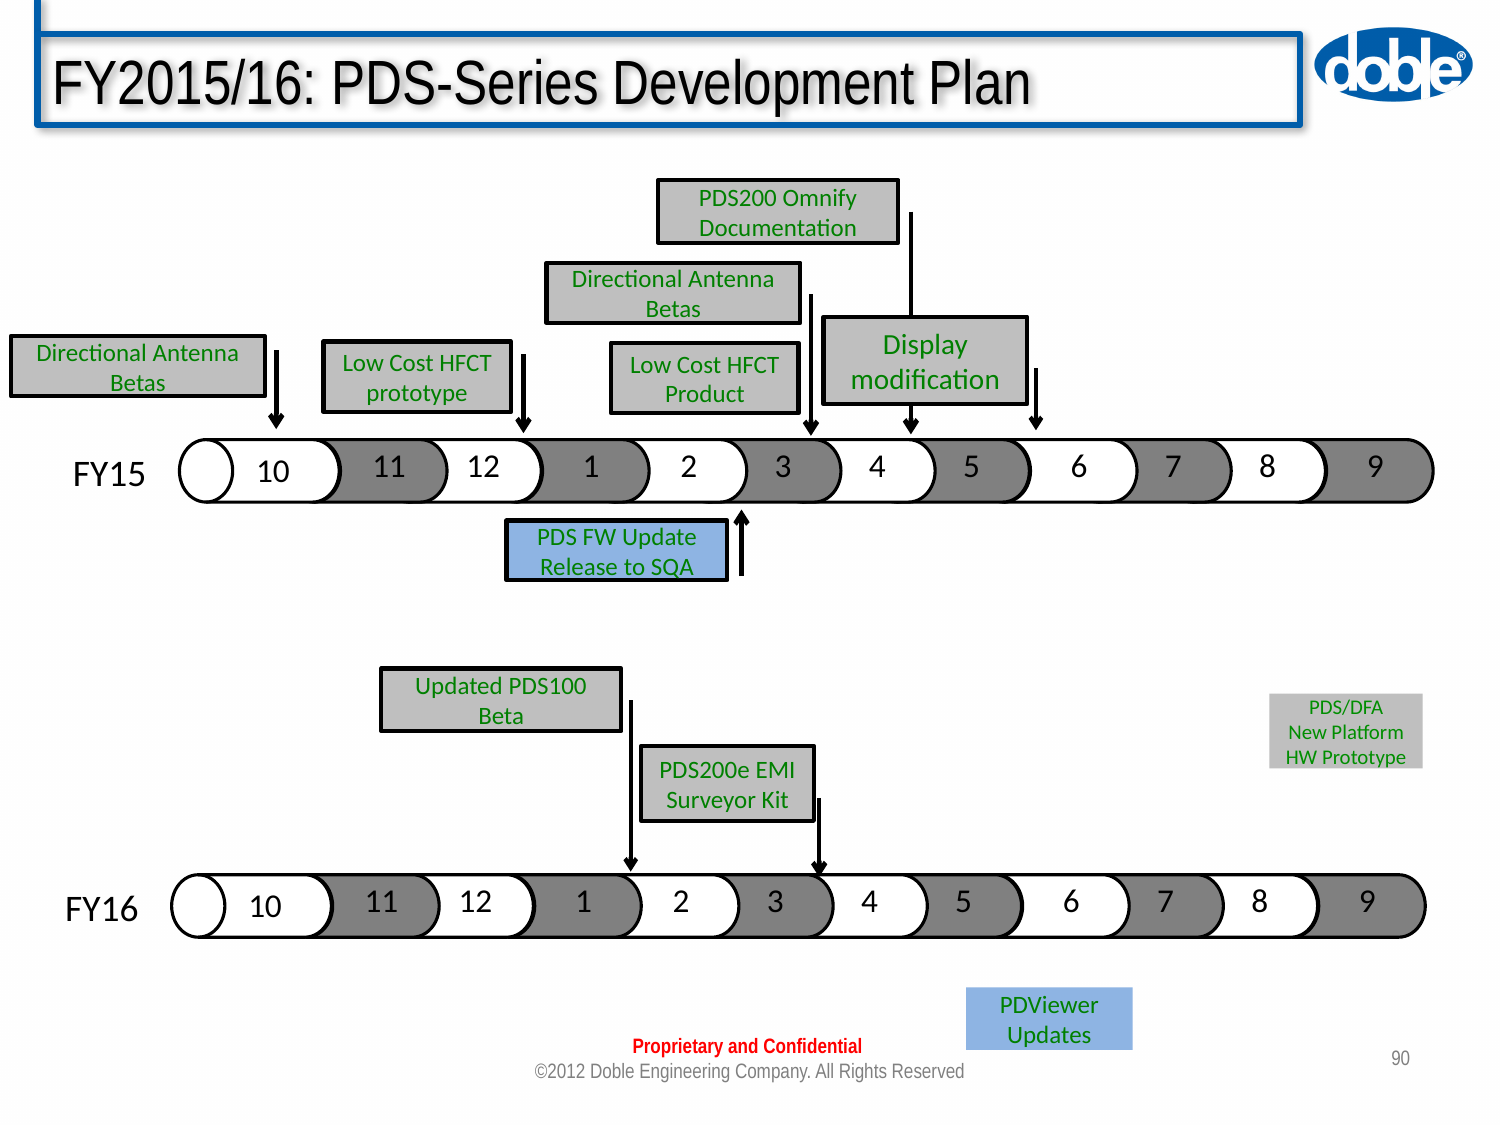

# FY2015/16: PDS-Series Development Plan
PDS200 Omnify Documentation
Directional Antenna
Betas
Display modification
Directional Antenna
Betas
Low Cost HFCT prototype
Low Cost HFCT Product

11
12
1
2
3
4
5
6
7
8
9
10
FY15
PDS FW Update Release to SQA
Updated PDS100 Beta
PDS/DFA
New Platform
HW Prototype
PDS200e EMI Surveyor Kit

11
12
1
2
3
4
5
6
7
8
9
10
FY16
PDViewer
Updates